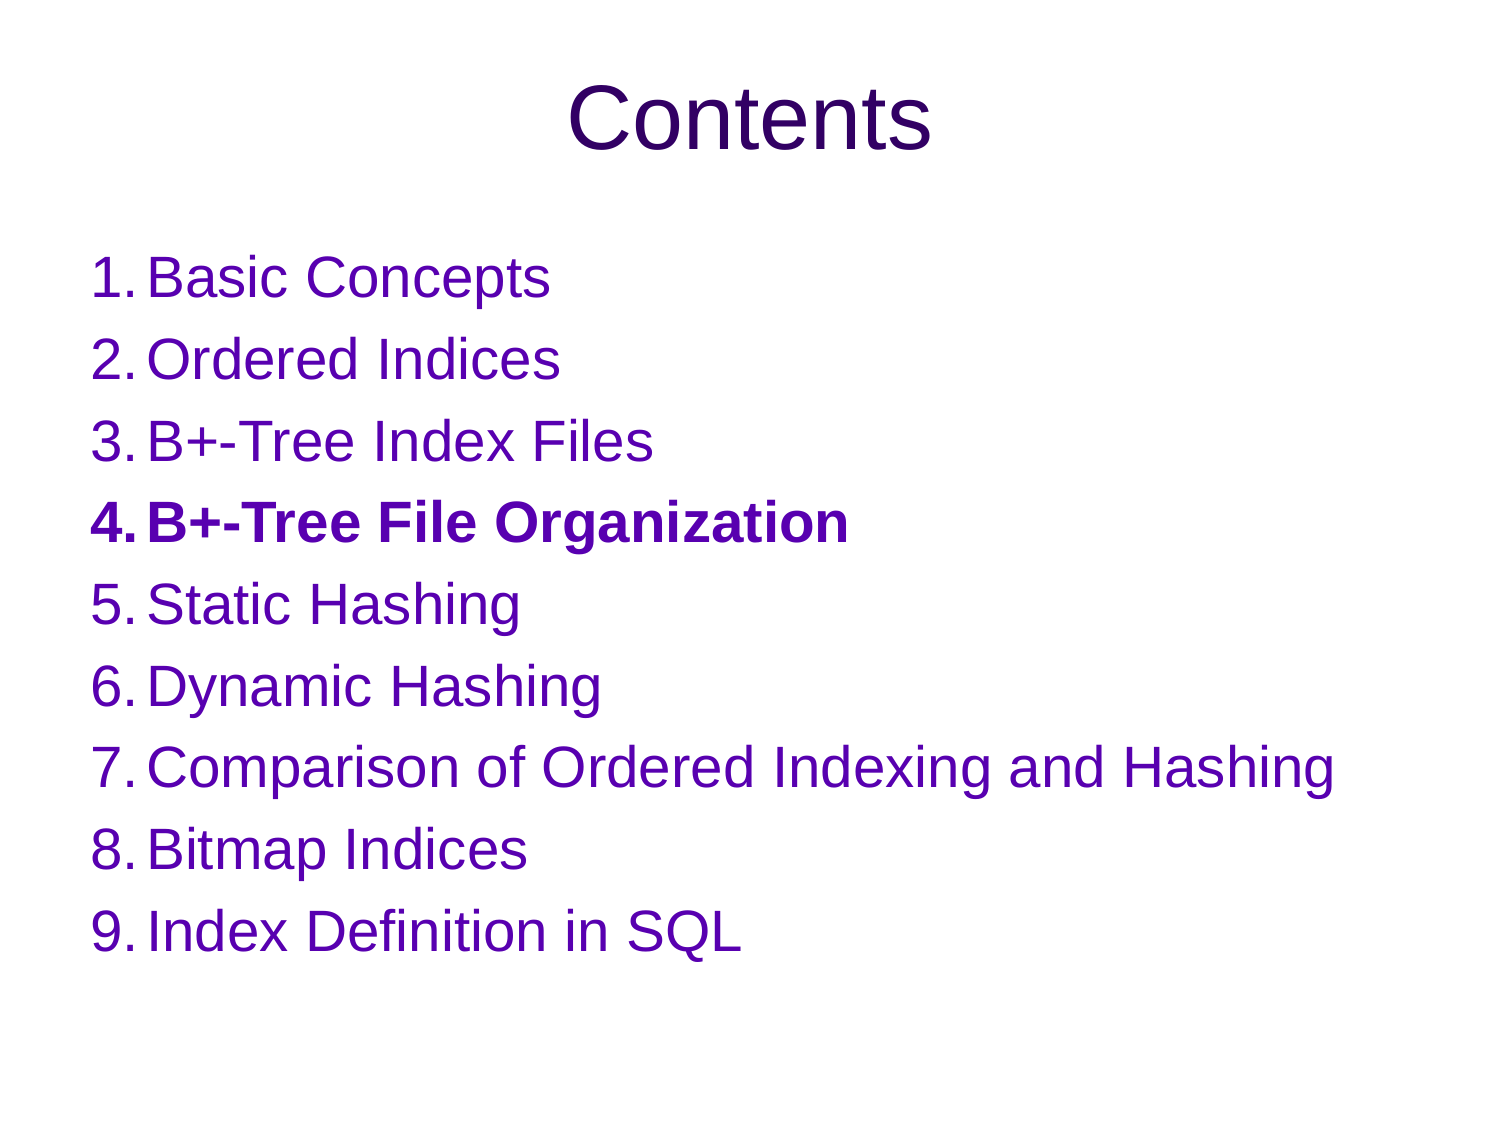

# Contents
Basic Concepts
Ordered Indices
B+-Tree Index Files
B+-Tree File Organization
Static Hashing
Dynamic Hashing
Comparison of Ordered Indexing and Hashing
Bitmap Indices
Index Definition in SQL